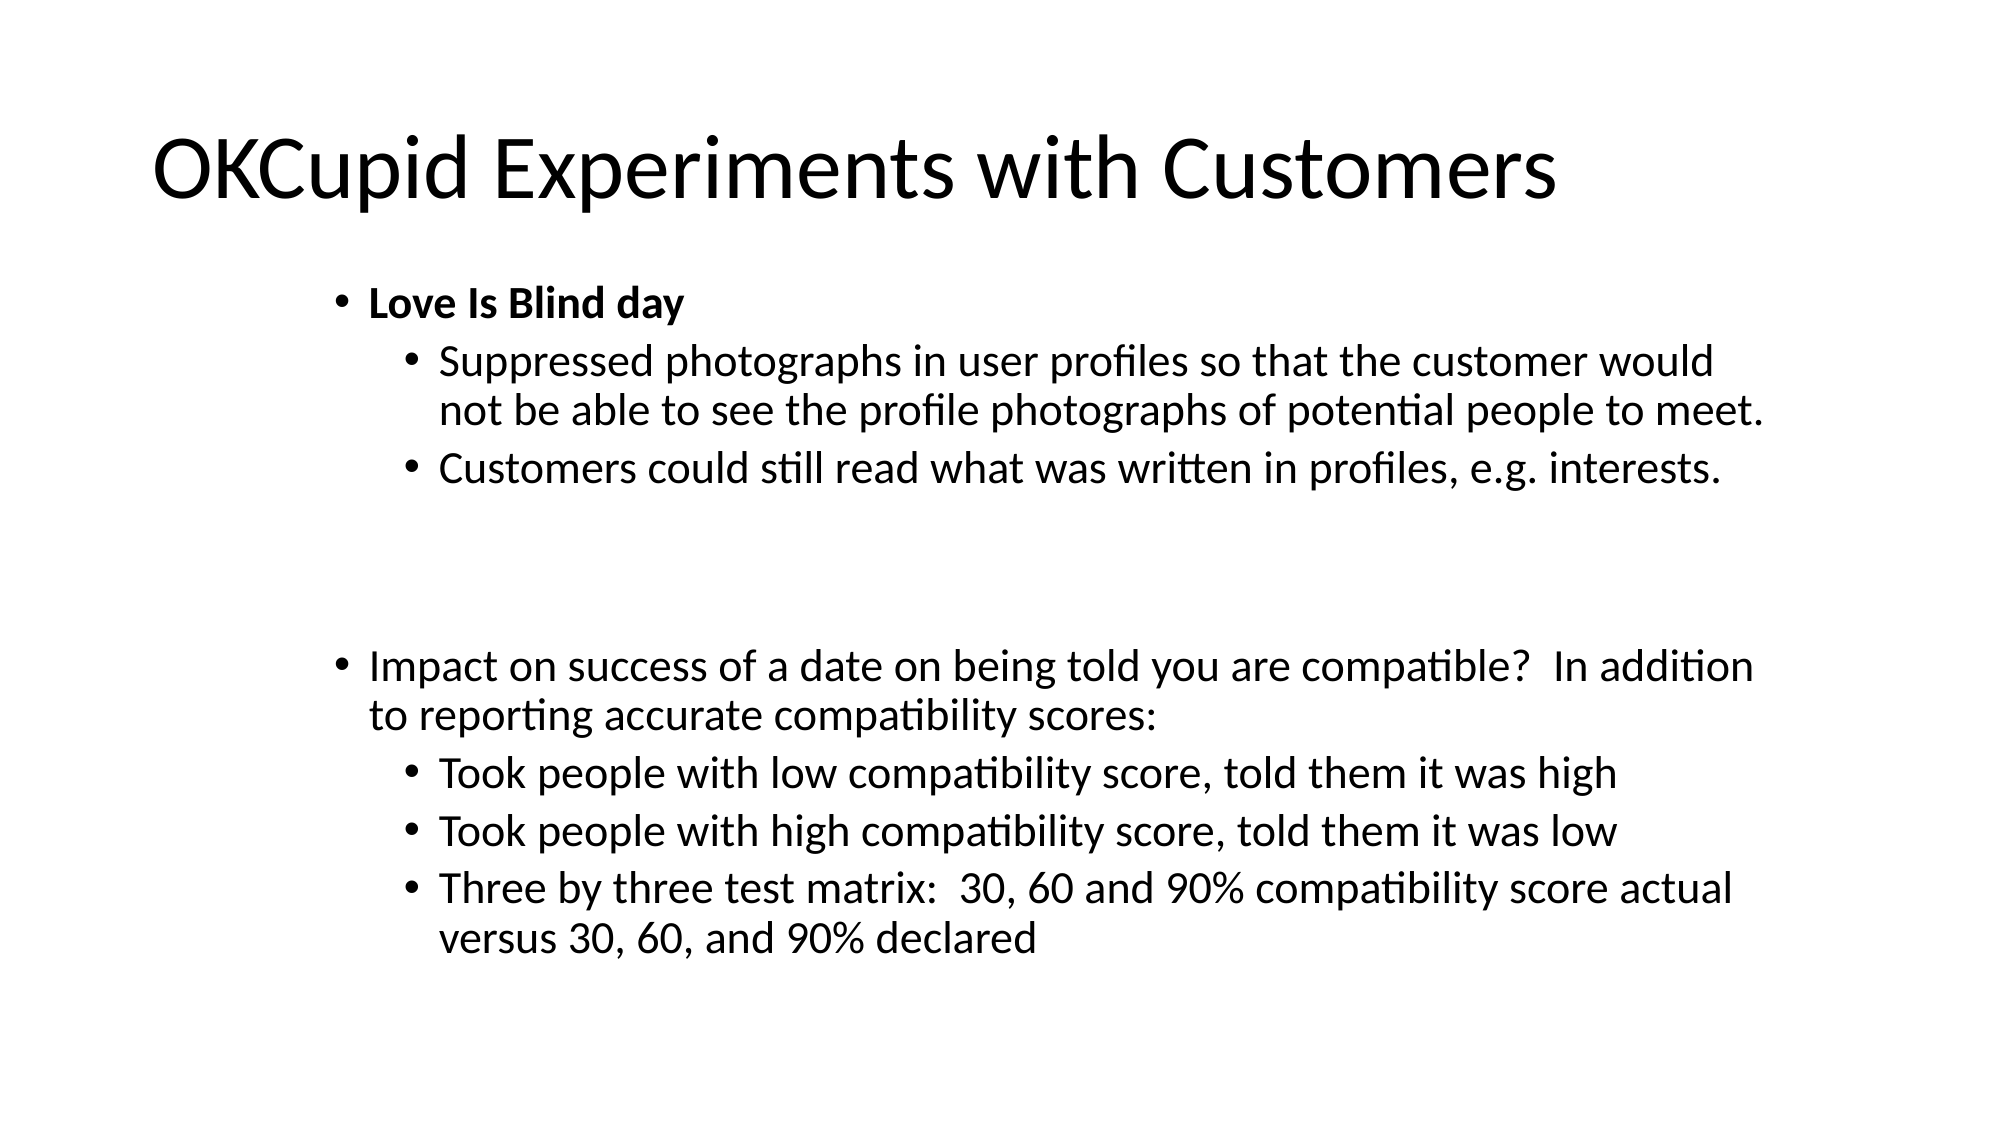

# OKCupid Experiments with Customers
Love Is Blind day
Suppressed photographs in user profiles so that the customer would not be able to see the profile photographs of potential people to meet.
Customers could still read what was written in profiles, e.g. interests.

Impact on success of a date on being told you are compatible?  In addition to reporting accurate compatibility scores:
Took people with low compatibility score, told them it was high
Took people with high compatibility score, told them it was low
Three by three test matrix:  30, 60 and 90% compatibility score actual versus 30, 60, and 90% declared